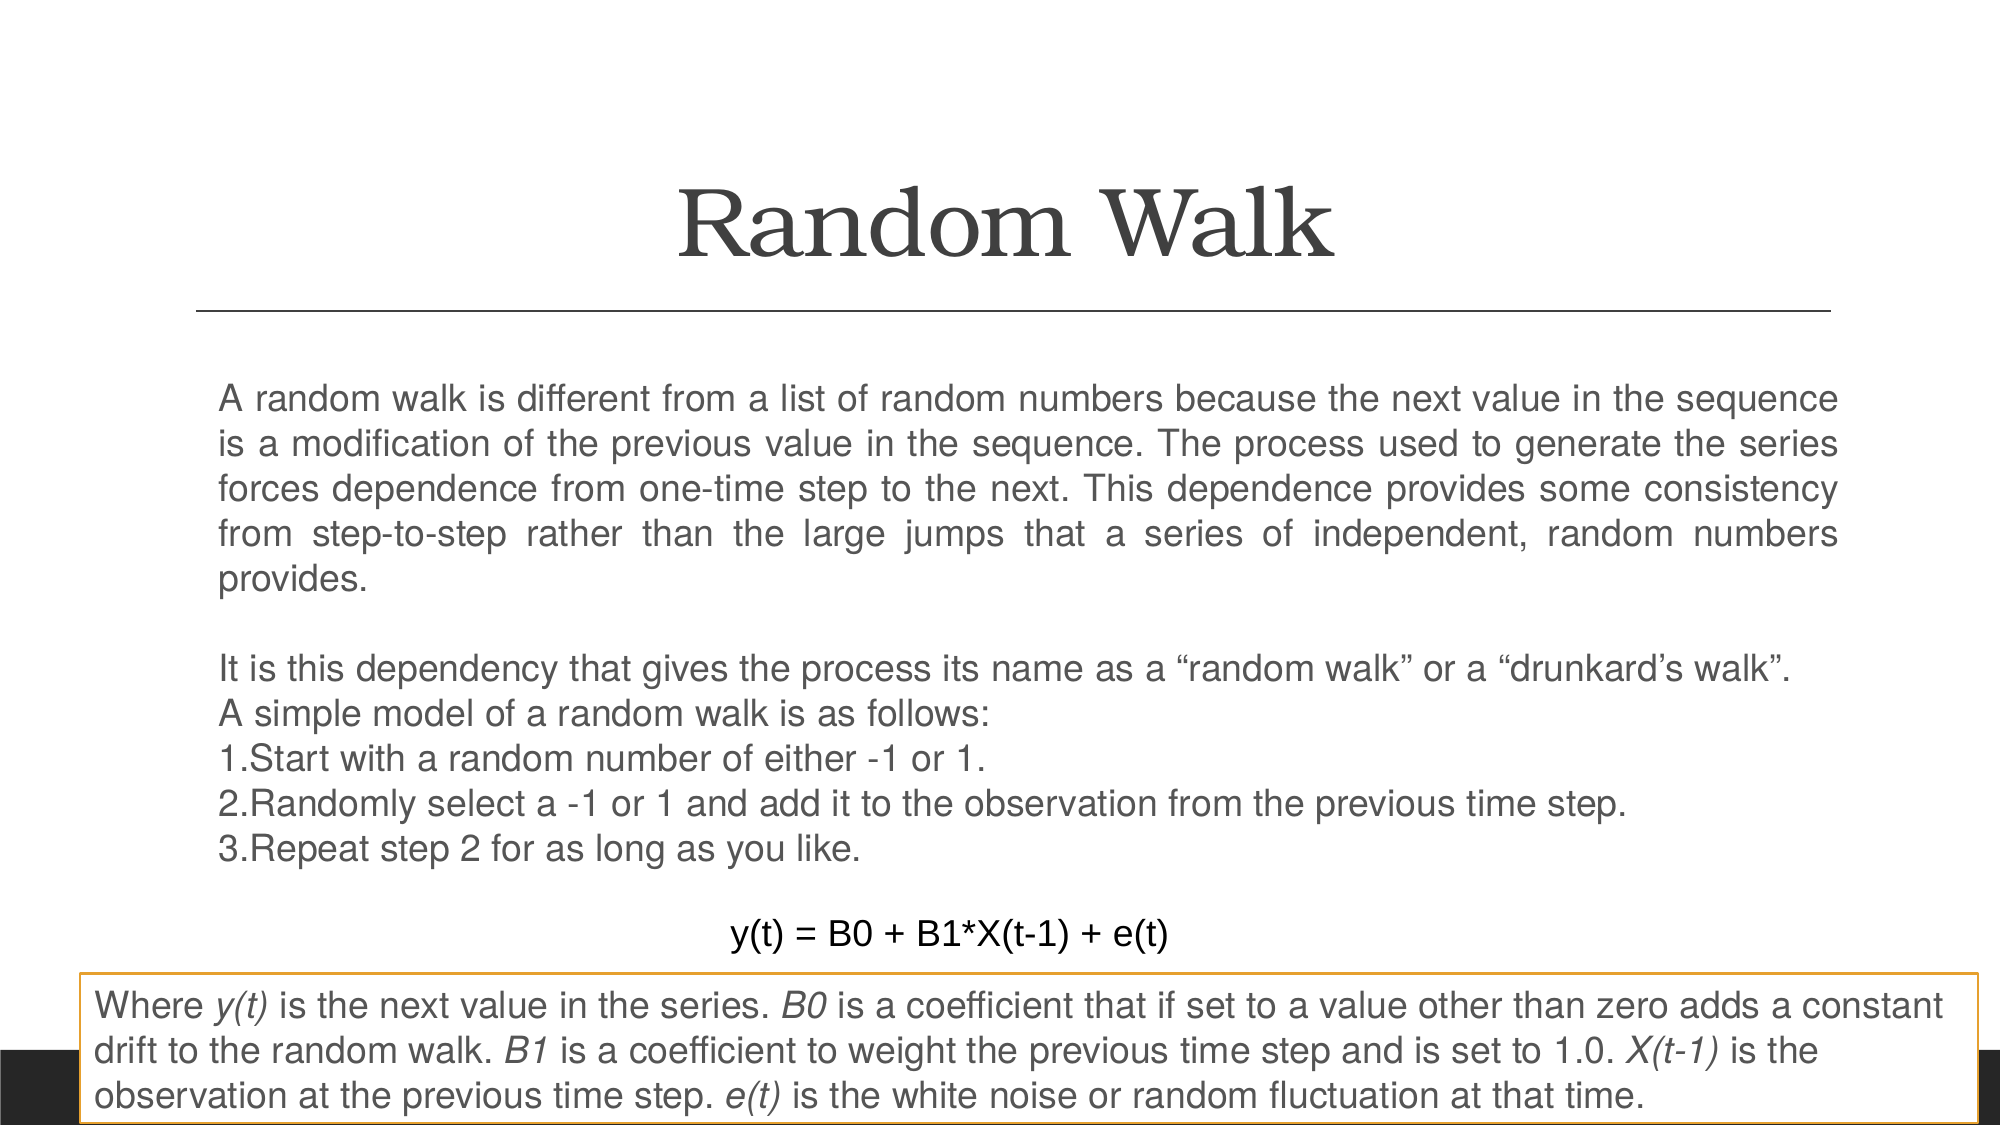

# Random Walk
A random walk is different from a list of random numbers because the next value in the sequence is a modification of the previous value in the sequence. The process used to generate the series forces dependence from one-time step to the next. This dependence provides some consistency from step-to-step rather than the large jumps that a series of independent, random numbers provides.

It is this dependency that gives the process its name as a “random walk” or a “drunkard’s walk”.
A simple model of a random walk is as follows:
Start with a random number of either -1 or 1.
Randomly select a -1 or 1 and add it to the observation from the previous time step.
Repeat step 2 for as long as you like.
y(t) = B0 + B1*X(t-1) + e(t)
Where y(t) is the next value in the series. B0 is a coefficient that if set to a value other than zero adds a constant drift to the random walk. B1 is a coefficient to weight the previous time step and is set to 1.0. X(t-1) is the observation at the previous time step. e(t) is the white noise or random fluctuation at that time.